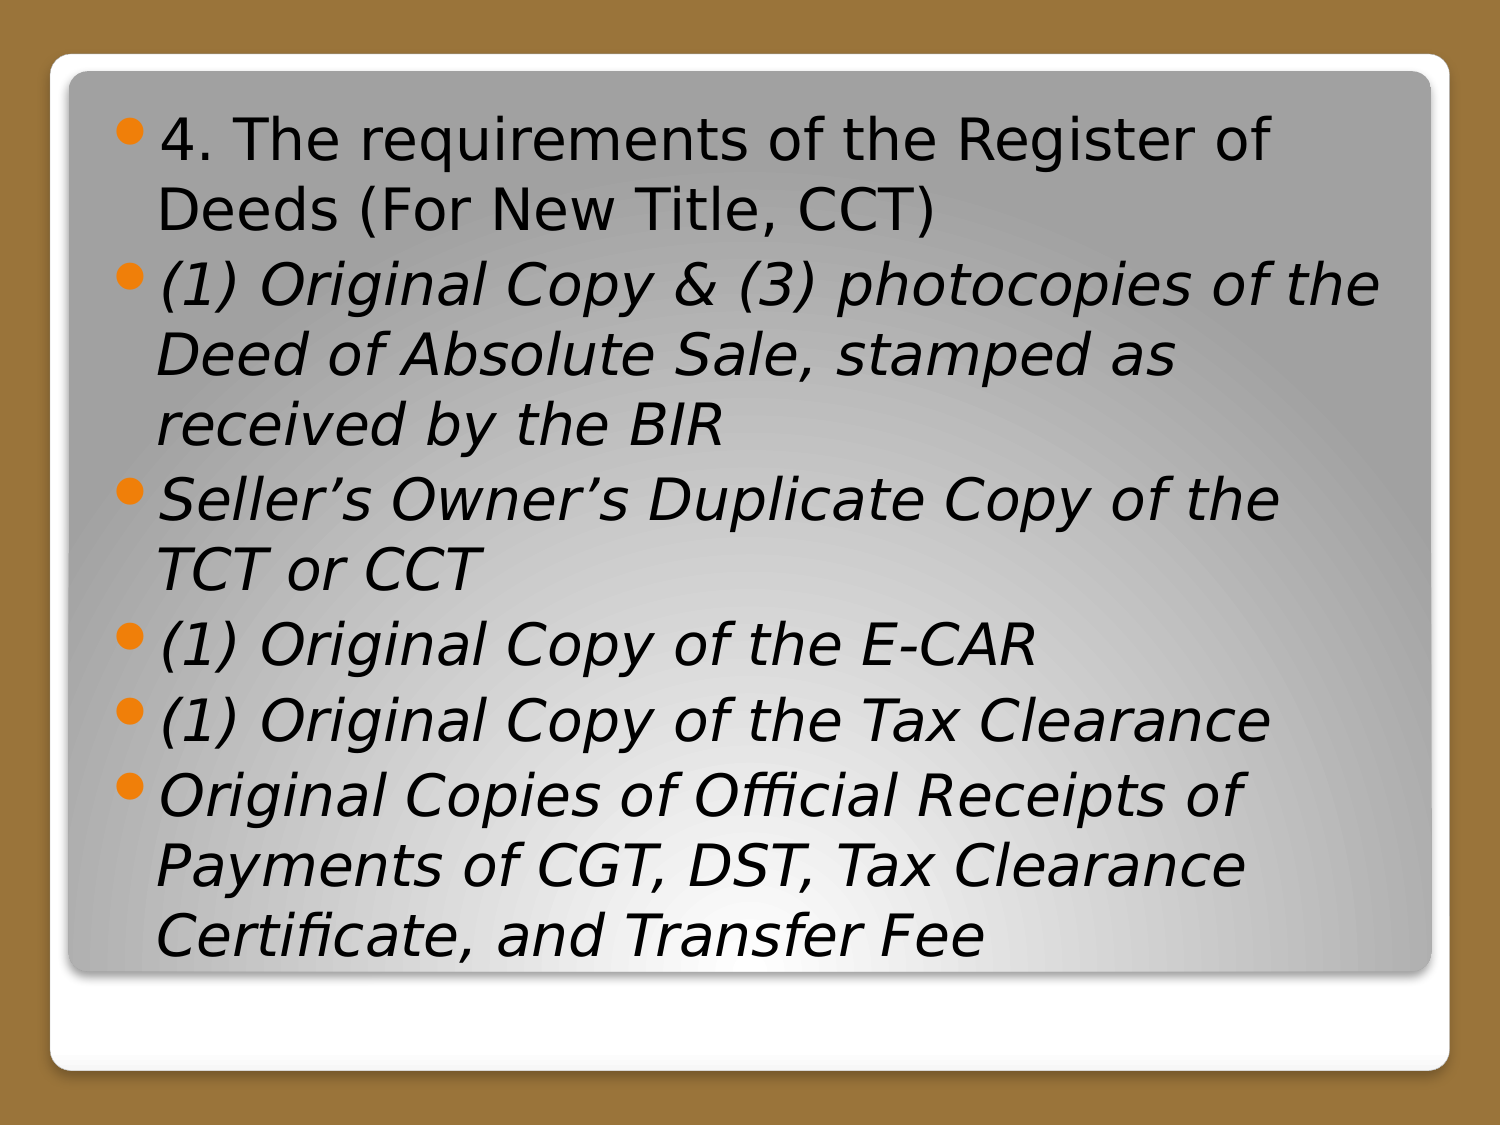

4. The requirements of the Register of Deeds (For New Title, CCT)
(1) Original Copy & (3) photocopies of the Deed of Absolute Sale, stamped as received by the BIR
Seller’s Owner’s Duplicate Copy of the TCT or CCT
(1) Original Copy of the E-CAR
(1) Original Copy of the Tax Clearance
Original Copies of Official Receipts of Payments of CGT, DST, Tax Clearance Certificate, and Transfer Fee

#